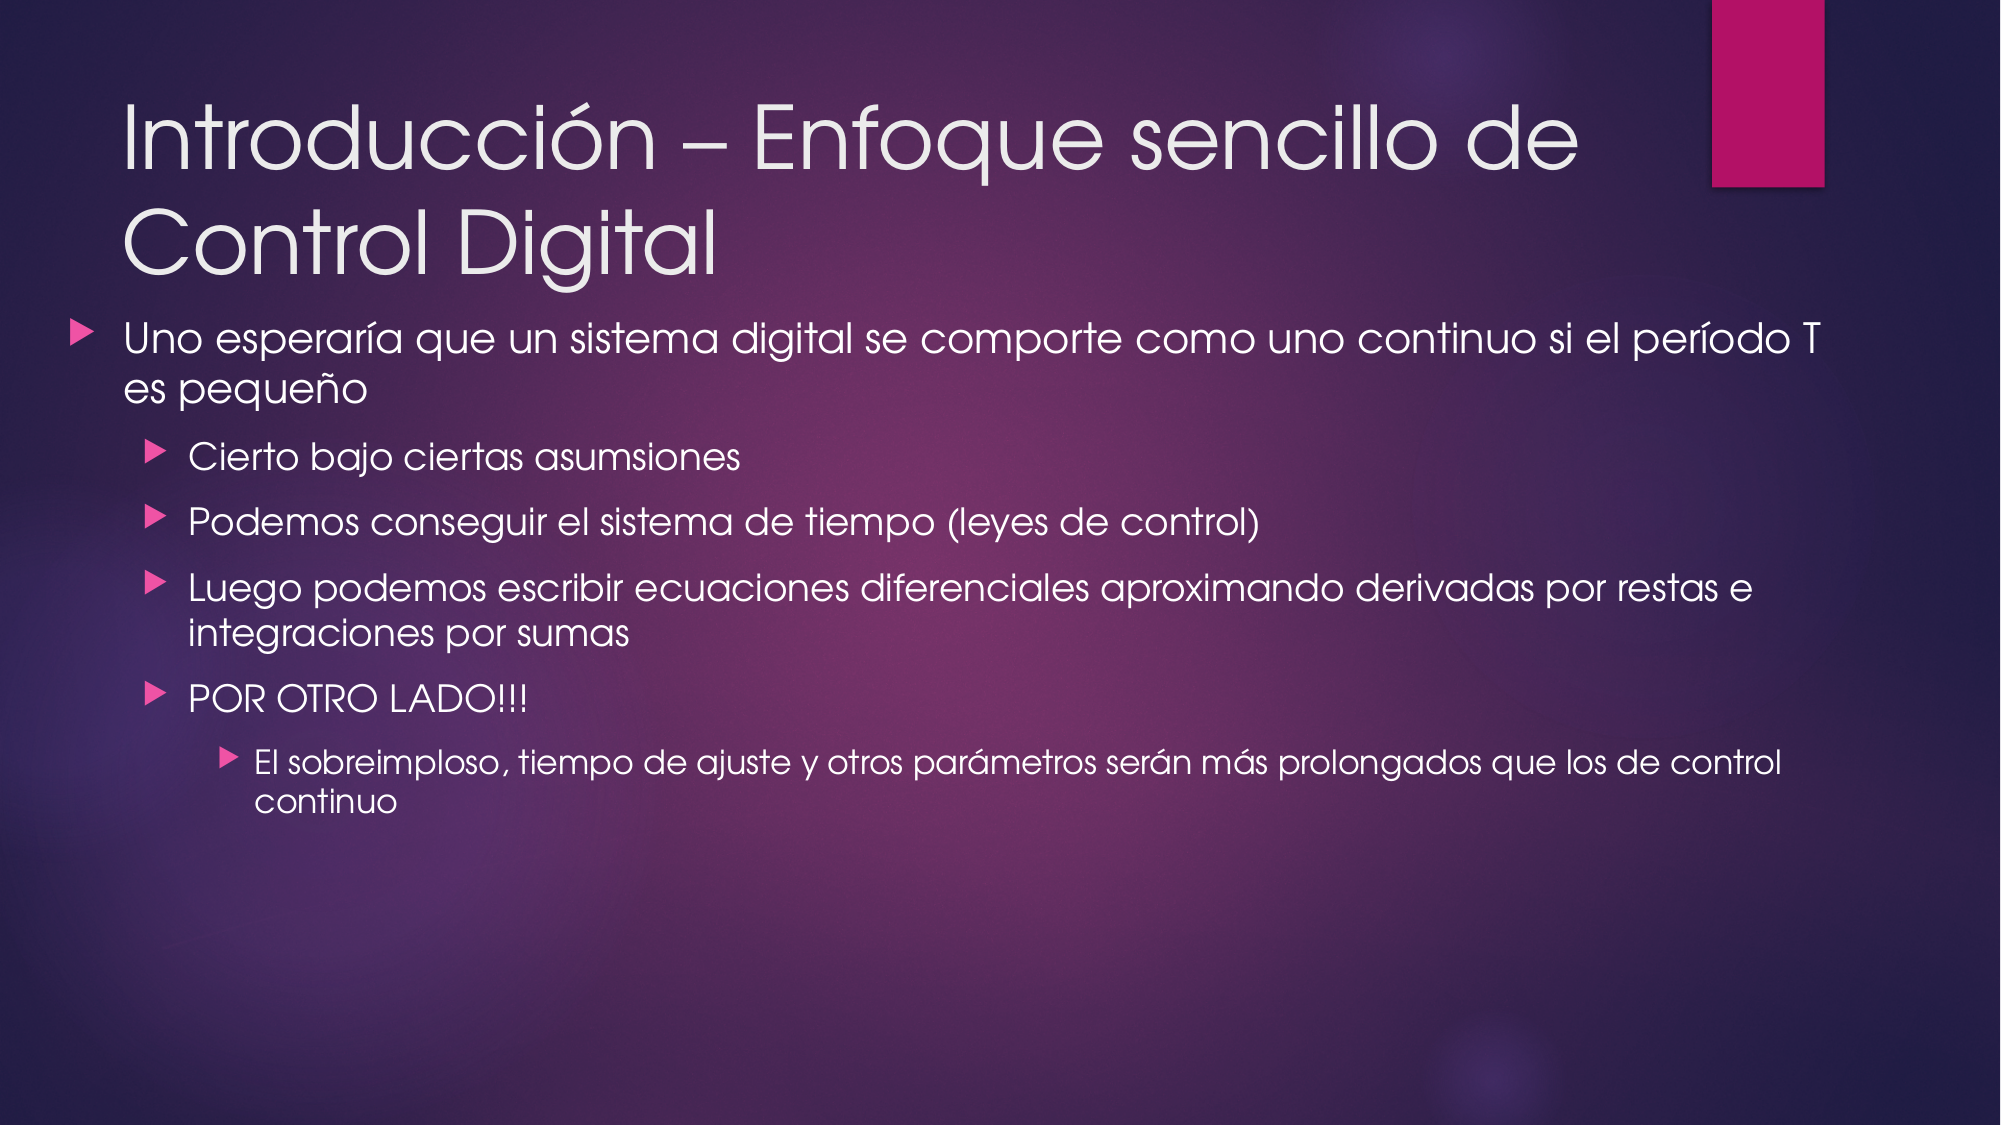

# Introducción – Enfoque sencillo de Control Digital
Uno esperaría que un sistema digital se comporte como uno continuo si el período T es pequeño
Cierto bajo ciertas asumsiones
Podemos conseguir el sistema de tiempo (leyes de control)
Luego podemos escribir ecuaciones diferenciales aproximando derivadas por restas e integraciones por sumas
POR OTRO LADO!!!
El sobreimploso, tiempo de ajuste y otros parámetros serán más prolongados que los de control continuo